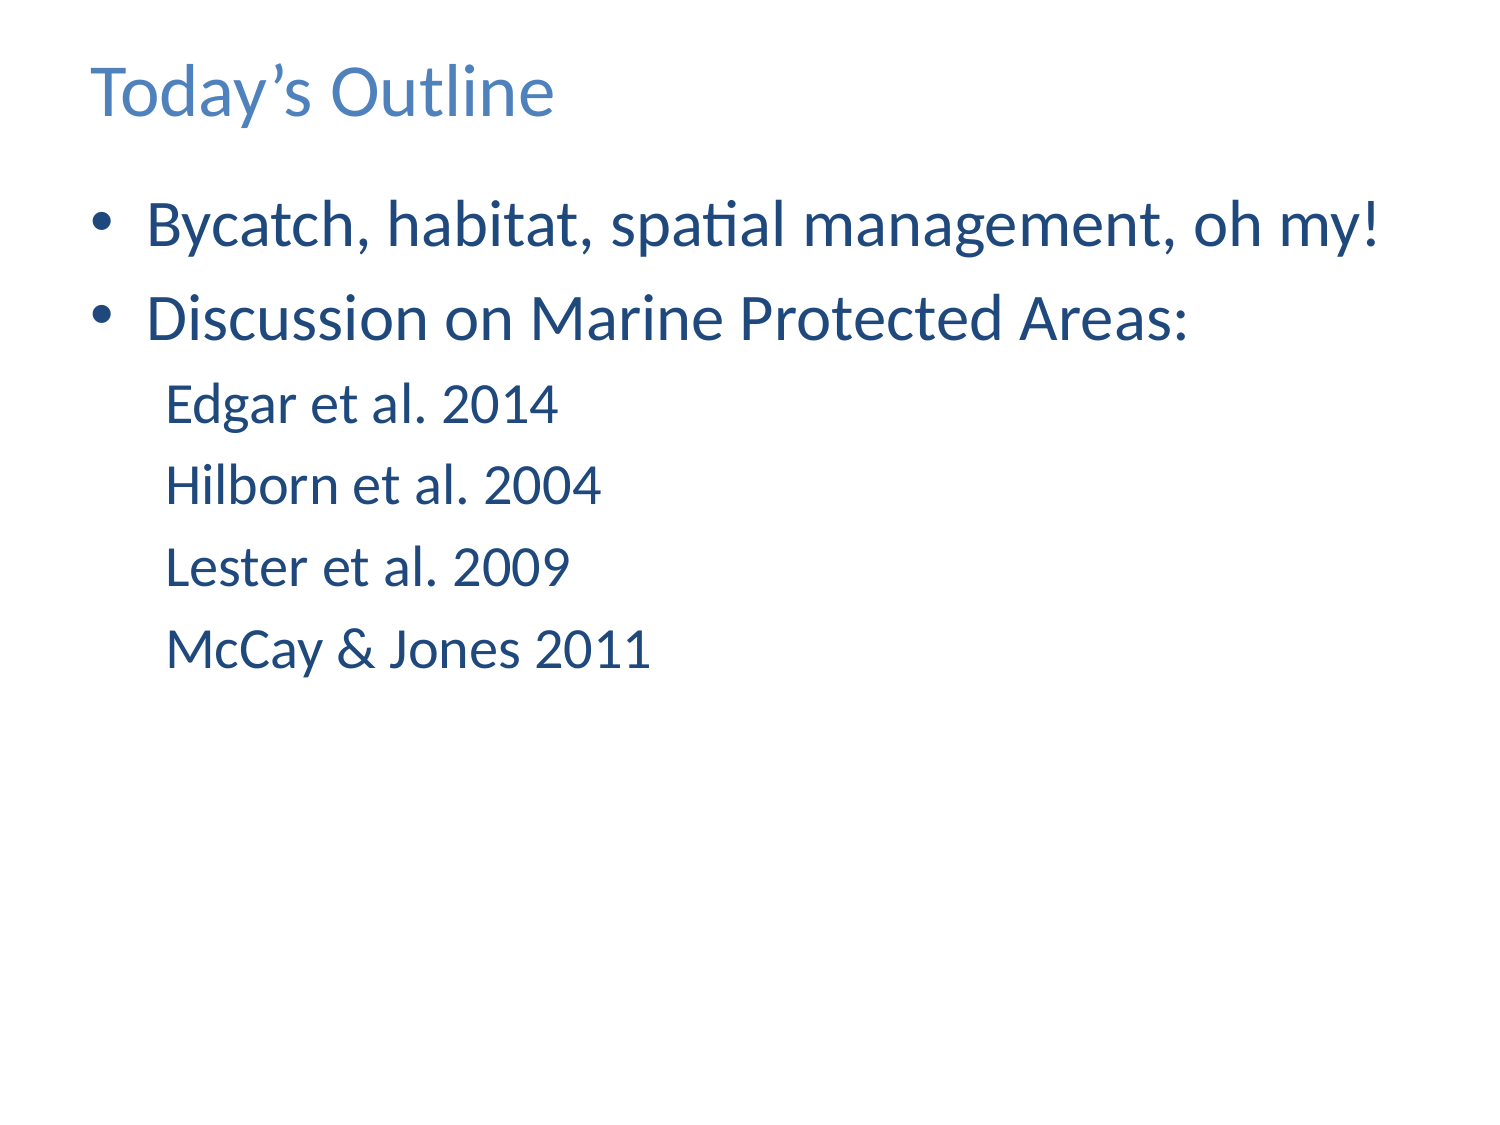

# Today’s Outline
Bycatch, habitat, spatial management, oh my!
Discussion on Marine Protected Areas:
Edgar et al. 2014
Hilborn et al. 2004
Lester et al. 2009
McCay & Jones 2011